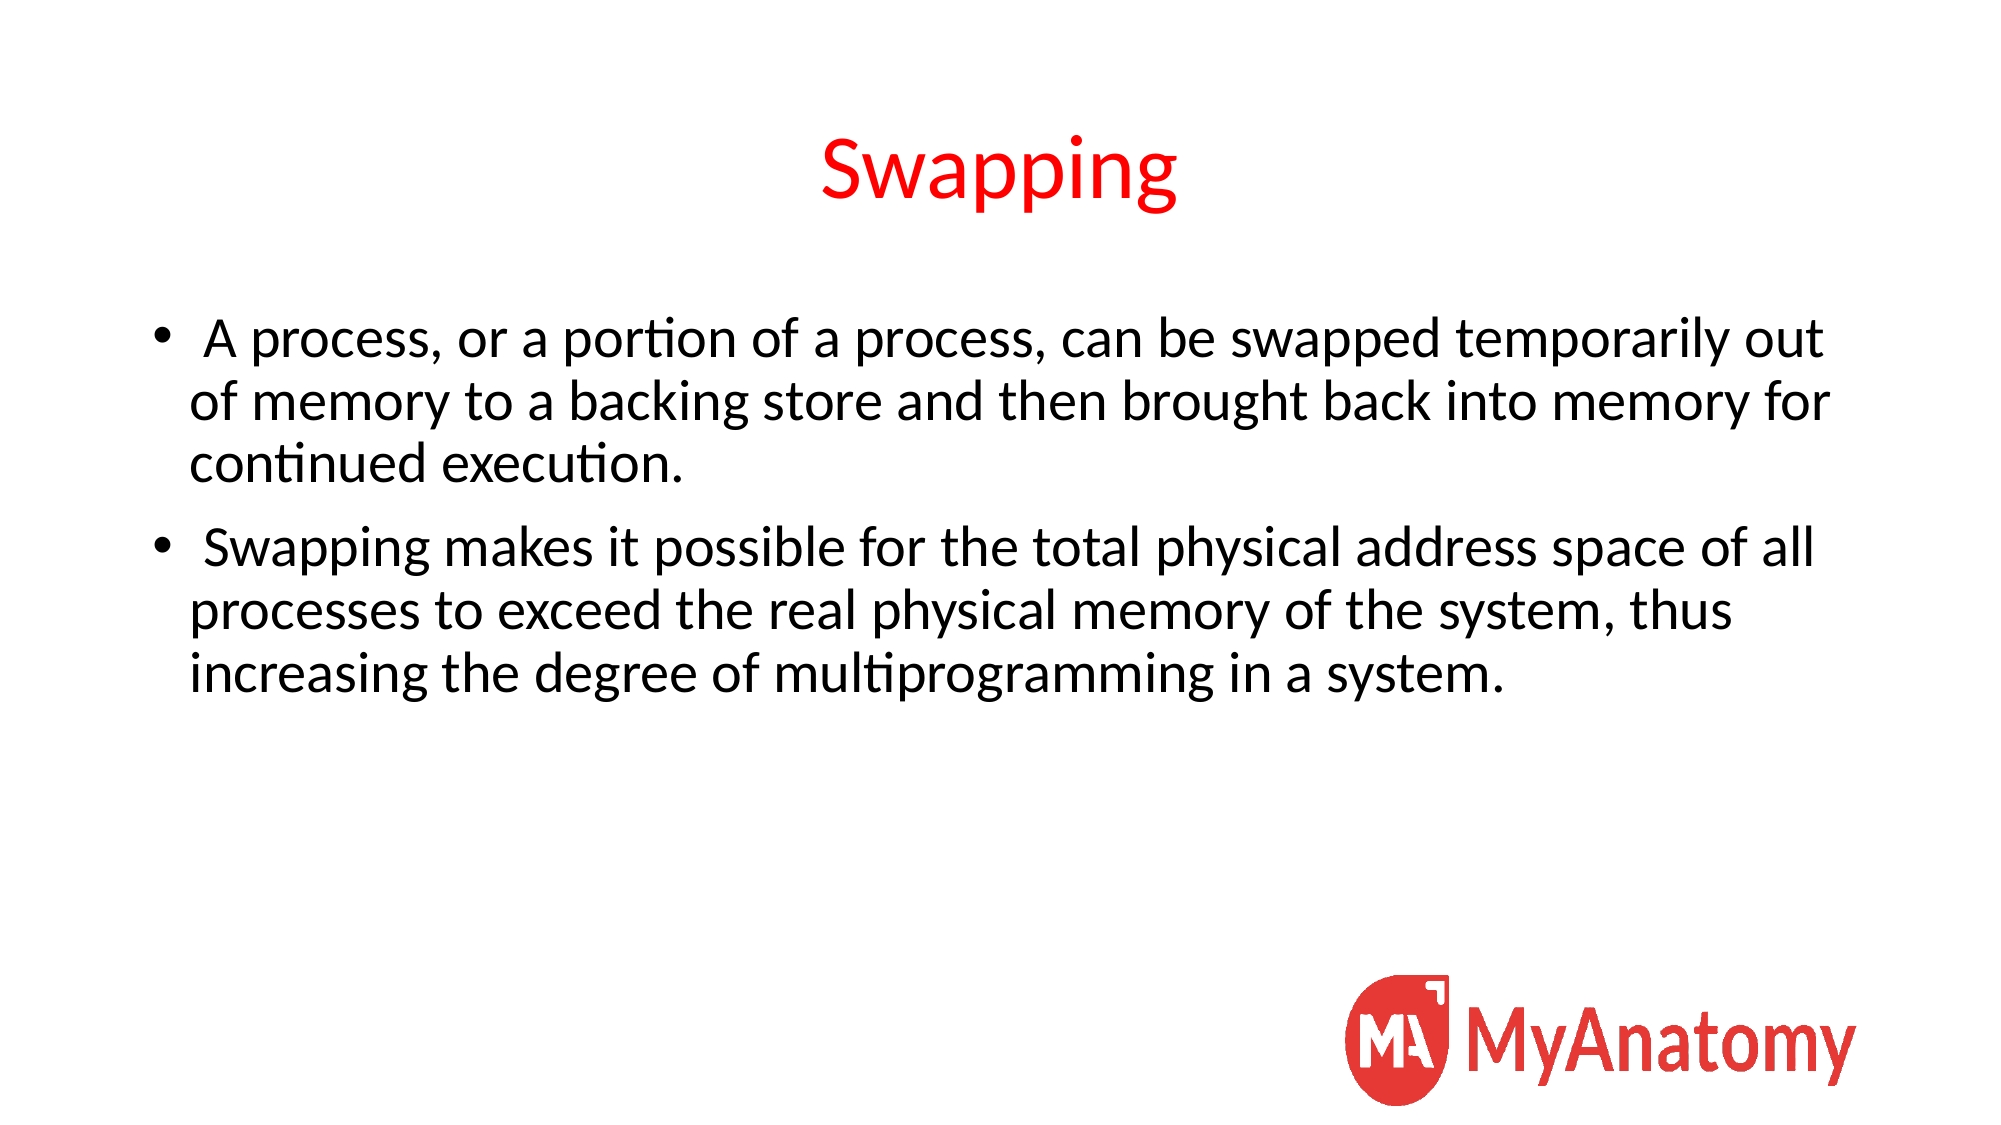

# Swapping
 A process, or a portion of a process, can be swapped temporarily out of memory to a backing store and then brought back into memory for continued execution.
 Swapping makes it possible for the total physical address space of all processes to exceed the real physical memory of the system, thus increasing the degree of multiprogramming in a system.